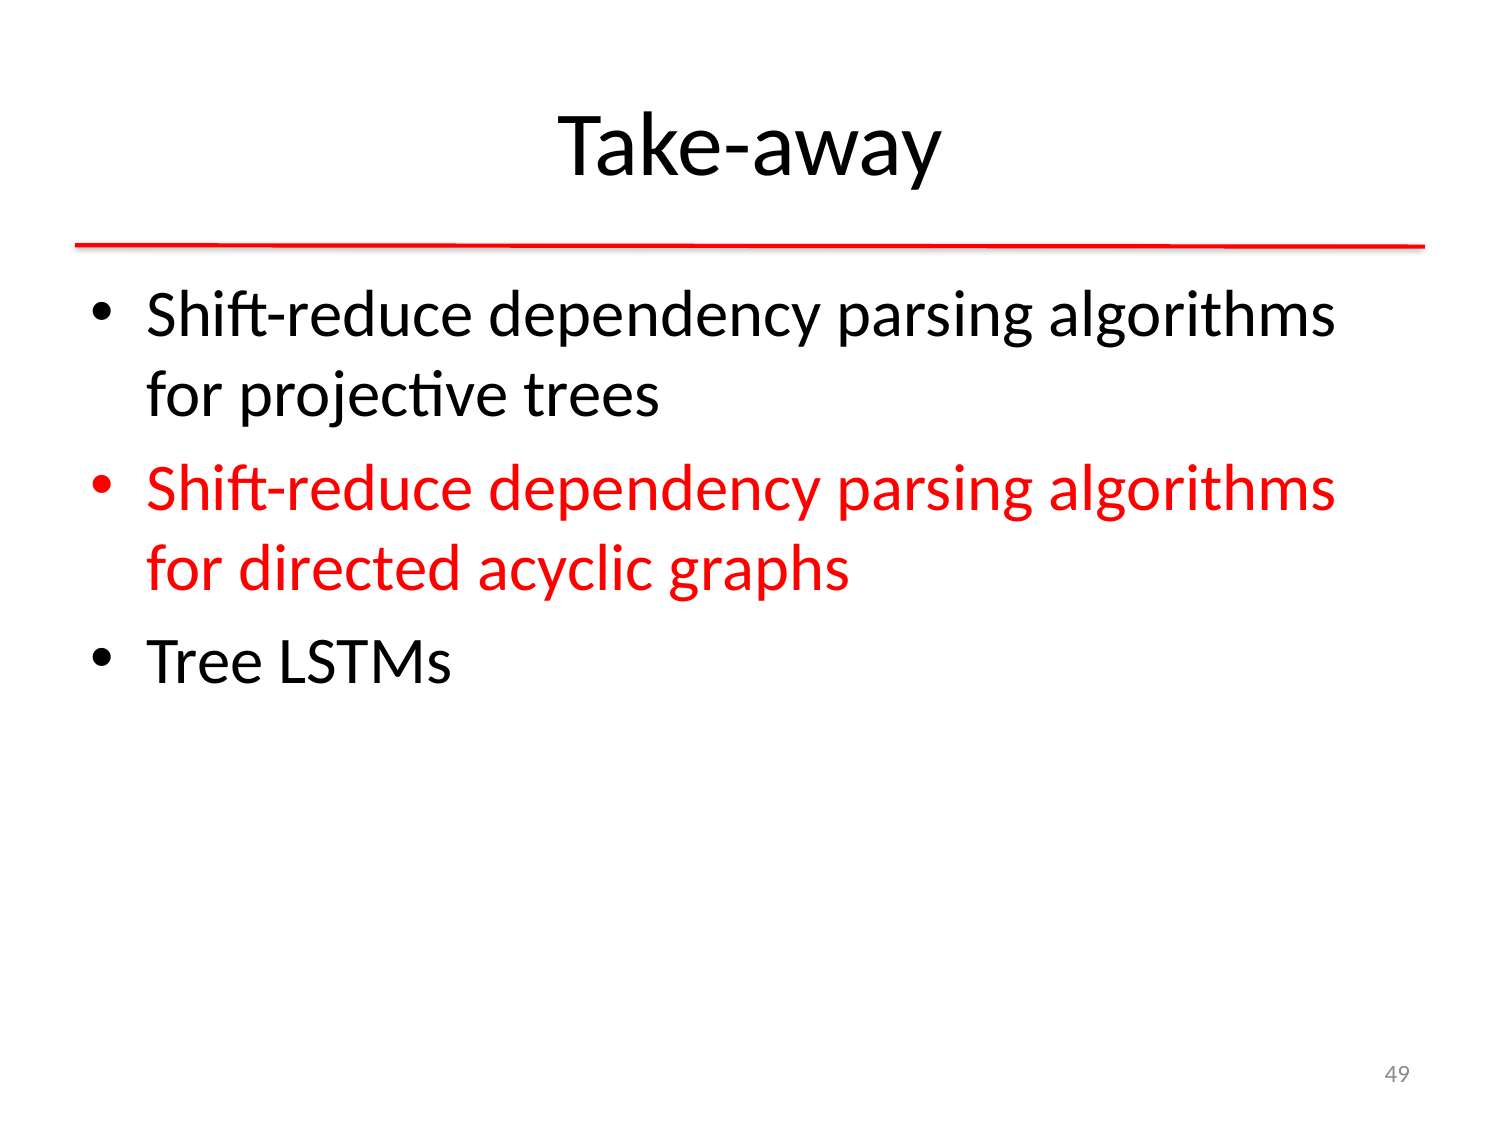

# Take-away
Shift-reduce dependency parsing algorithms for projective trees
Shift-reduce dependency parsing algorithms for directed acyclic graphs
Tree LSTMs
49